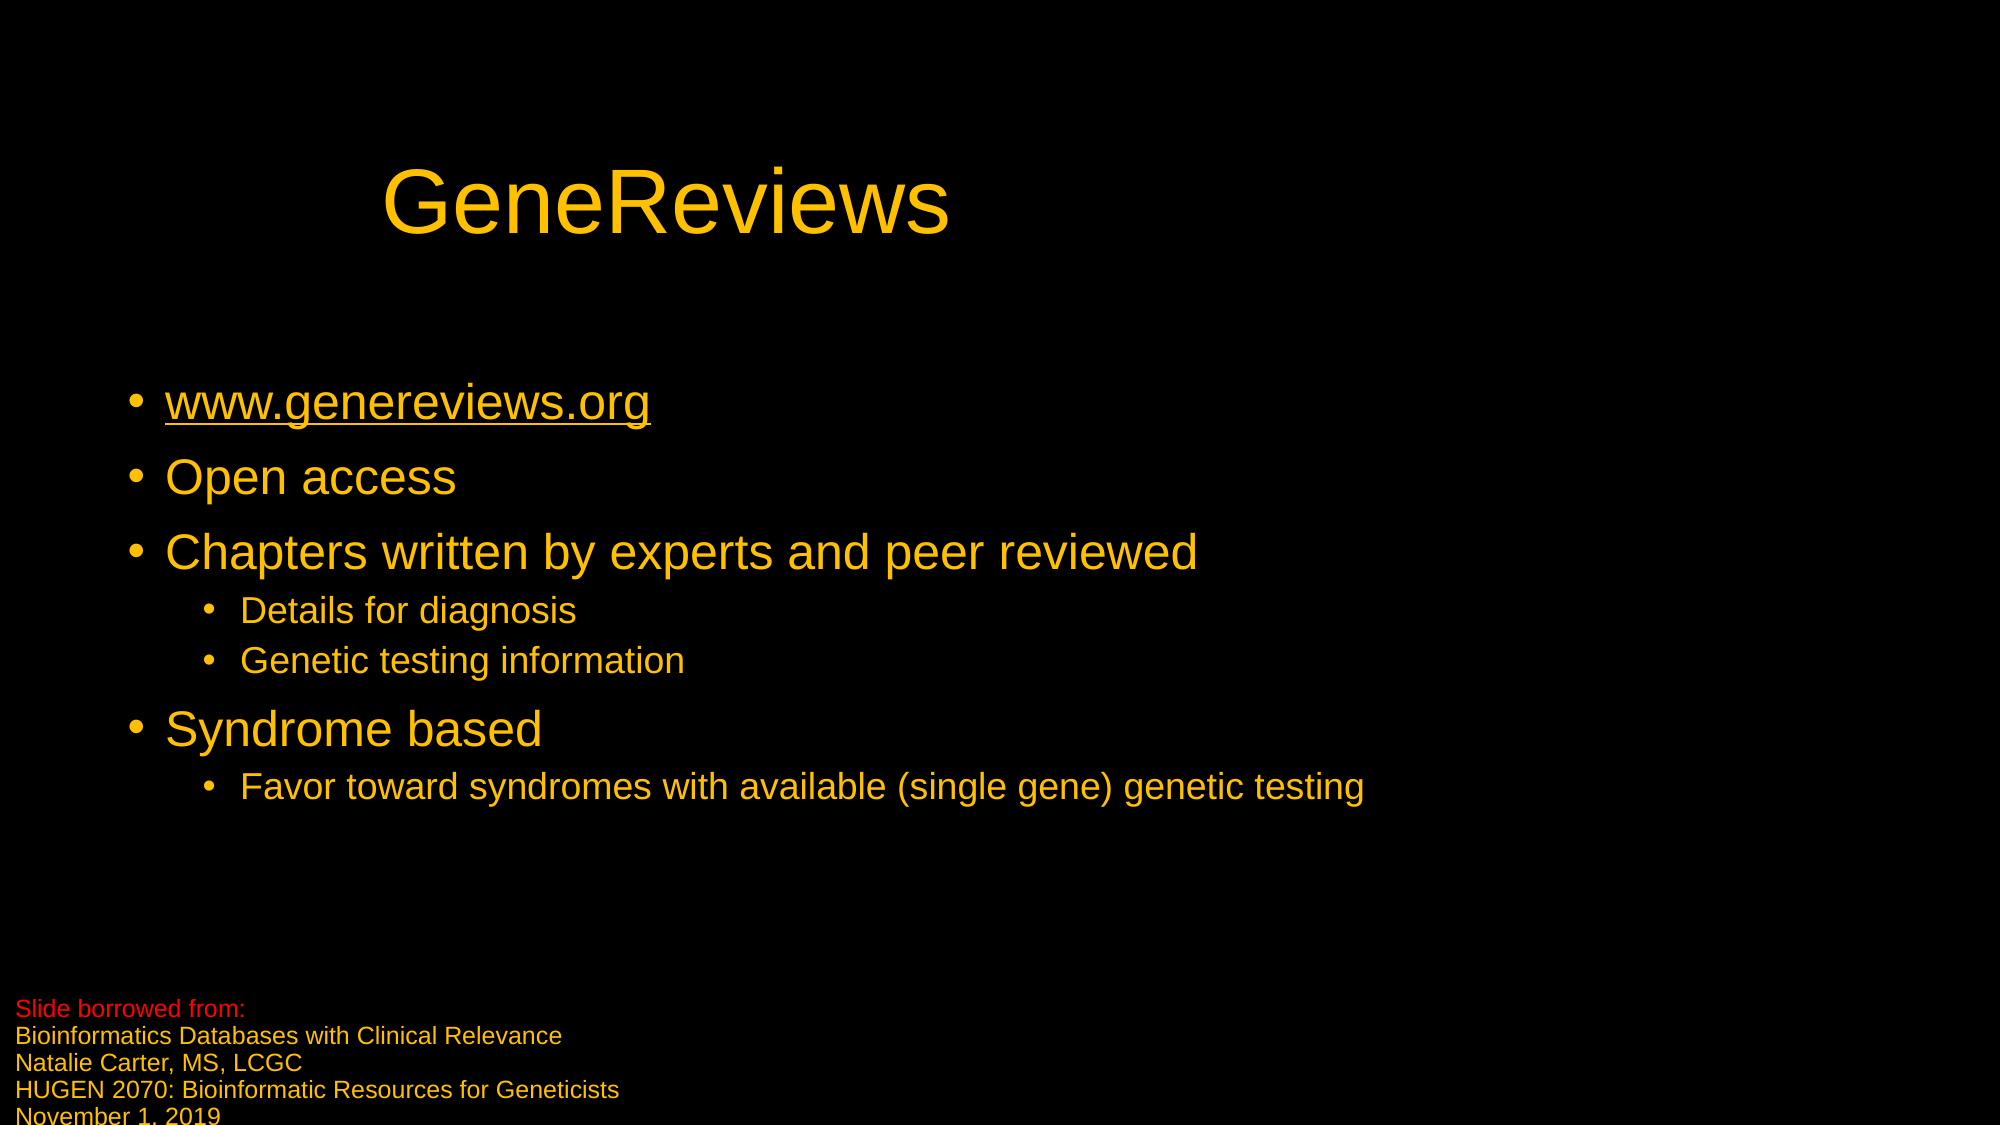

# GeneReviews
www.genereviews.org
Open access
Chapters written by experts and peer reviewed
Details for diagnosis
Genetic testing information
Syndrome based
Favor toward syndromes with available (single gene) genetic testing

Slide borrowed from:
Bioinformatics Databases with Clinical Relevance
Natalie Carter, MS, LCGC
HUGEN 2070: Bioinformatic Resources for Geneticists
November 1, 2019